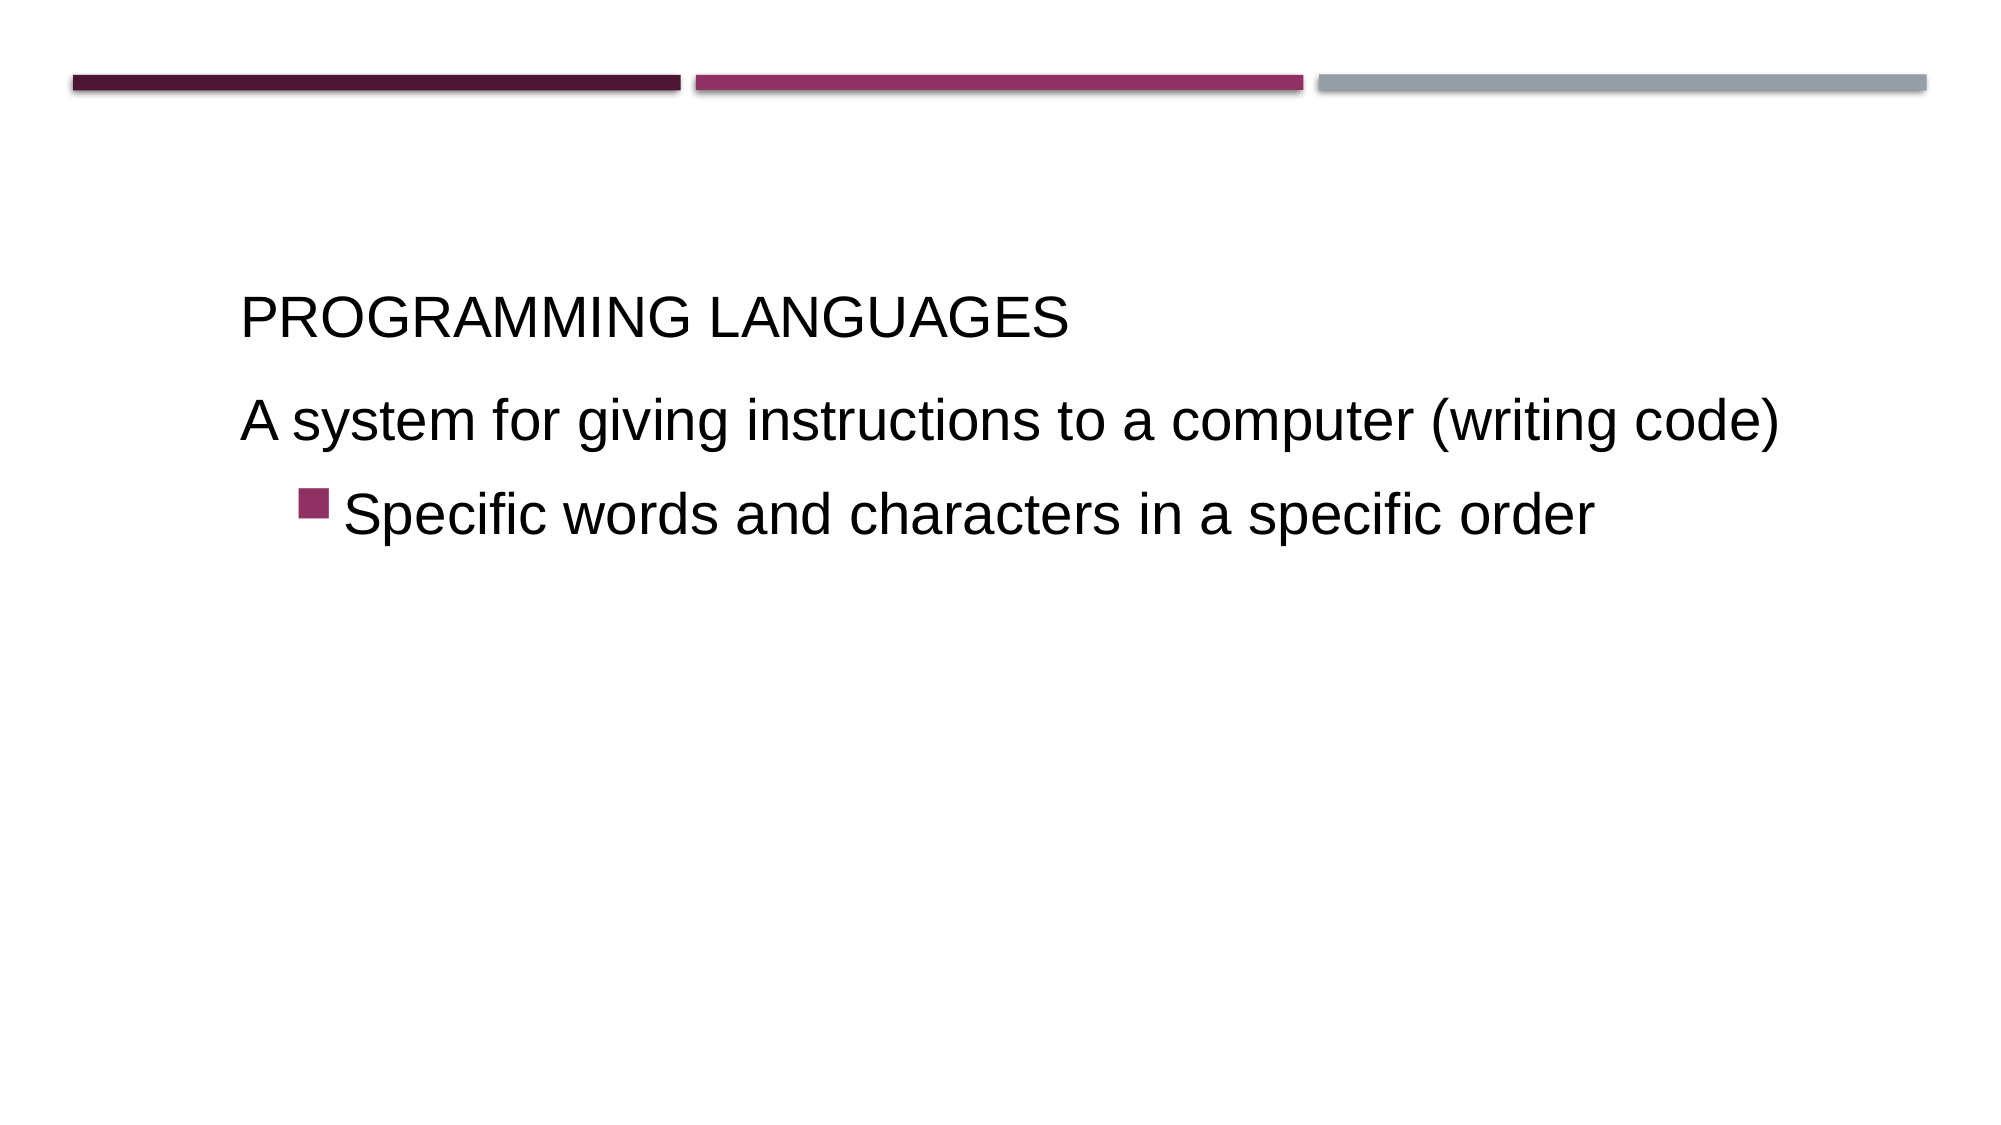

# Programming Languages

A system for giving instructions to a computer (writing code)
Specific words and characters in a specific order